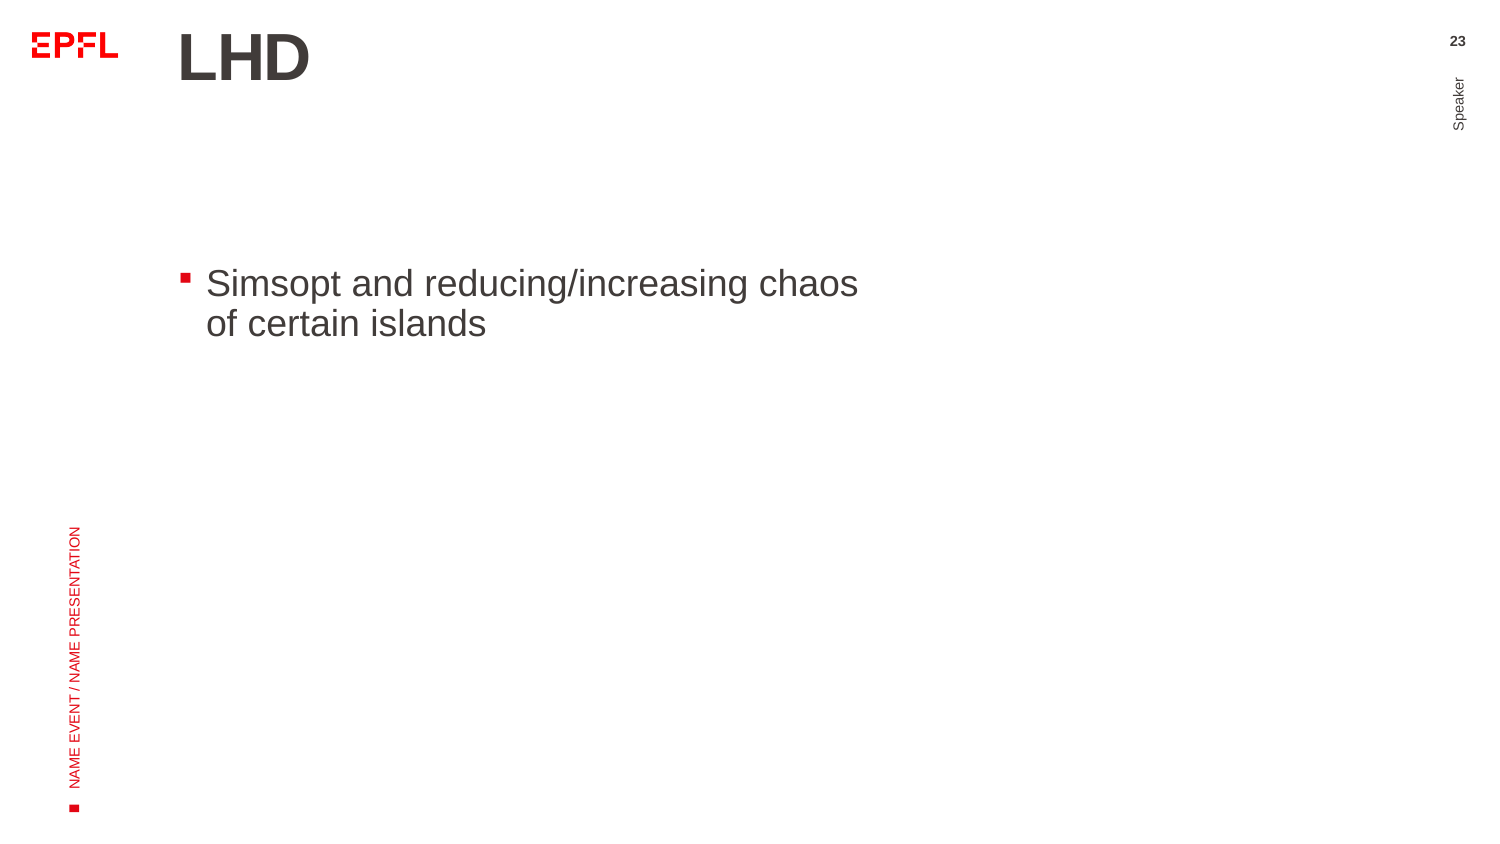

# LHD
23
Simsopt and reducing/increasing chaos of certain islands
Speaker
NAME EVENT / NAME PRESENTATION